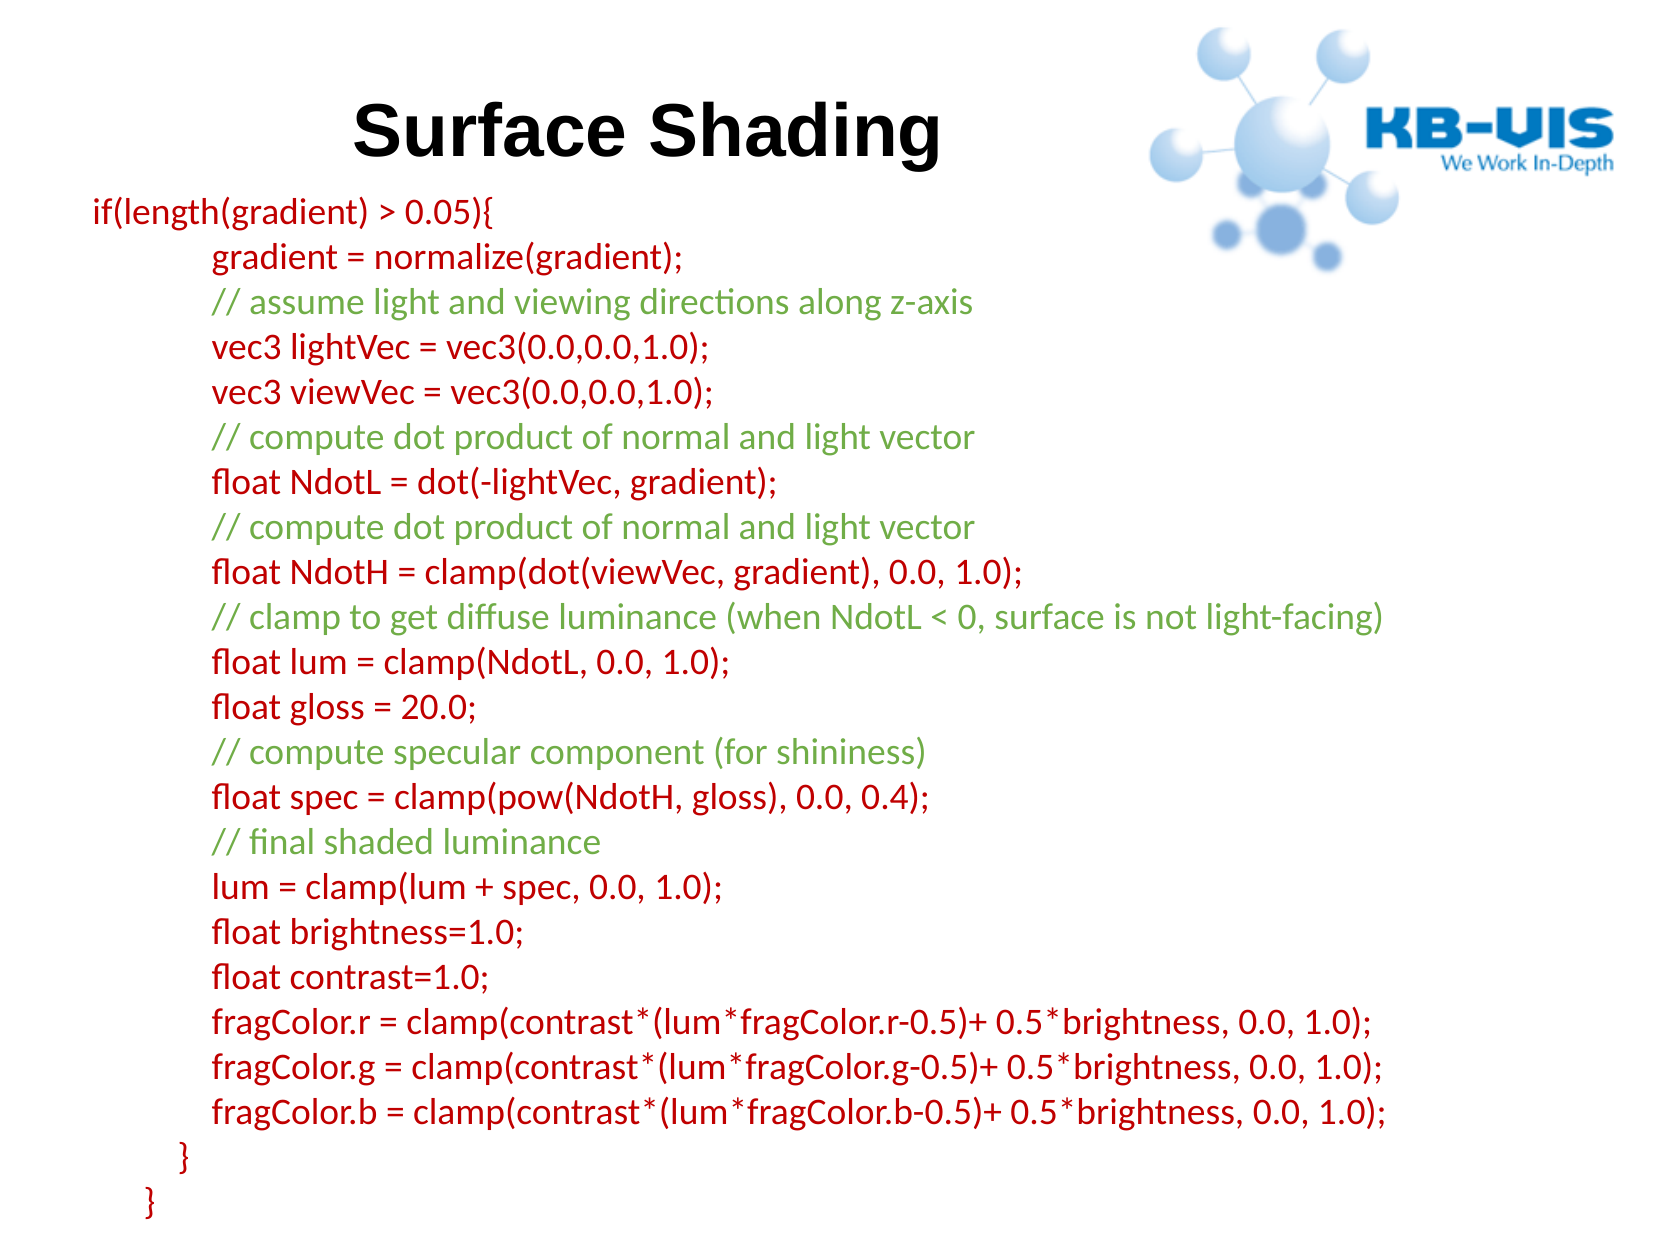

Surface Shading
if(length(gradient) > 0.05){
              gradient = normalize(gradient);
              // assume light and viewing directions along z-axis
              vec3 lightVec = vec3(0.0,0.0,1.0);
              vec3 viewVec = vec3(0.0,0.0,1.0);
              // compute dot product of normal and light vector
              float NdotL = dot(-lightVec, gradient);
              // compute dot product of normal and light vector
              float NdotH = clamp(dot(viewVec, gradient), 0.0, 1.0);
              // clamp to get diffuse luminance (when NdotL < 0, surface is not light-facing)
              float lum = clamp(NdotL, 0.0, 1.0);
              float gloss = 20.0;
              // compute specular component (for shininess)
              float spec = clamp(pow(NdotH, gloss), 0.0, 0.4);
              // final shaded luminance
              lum = clamp(lum + spec, 0.0, 1.0);
              float brightness=1.0;
              float contrast=1.0;
              fragColor.r = clamp(contrast*(lum*fragColor.r-0.5)+ 0.5*brightness, 0.0, 1.0);
              fragColor.g = clamp(contrast*(lum*fragColor.g-0.5)+ 0.5*brightness, 0.0, 1.0);
              fragColor.b = clamp(contrast*(lum*fragColor.b-0.5)+ 0.5*brightness, 0.0, 1.0);
          }
      }